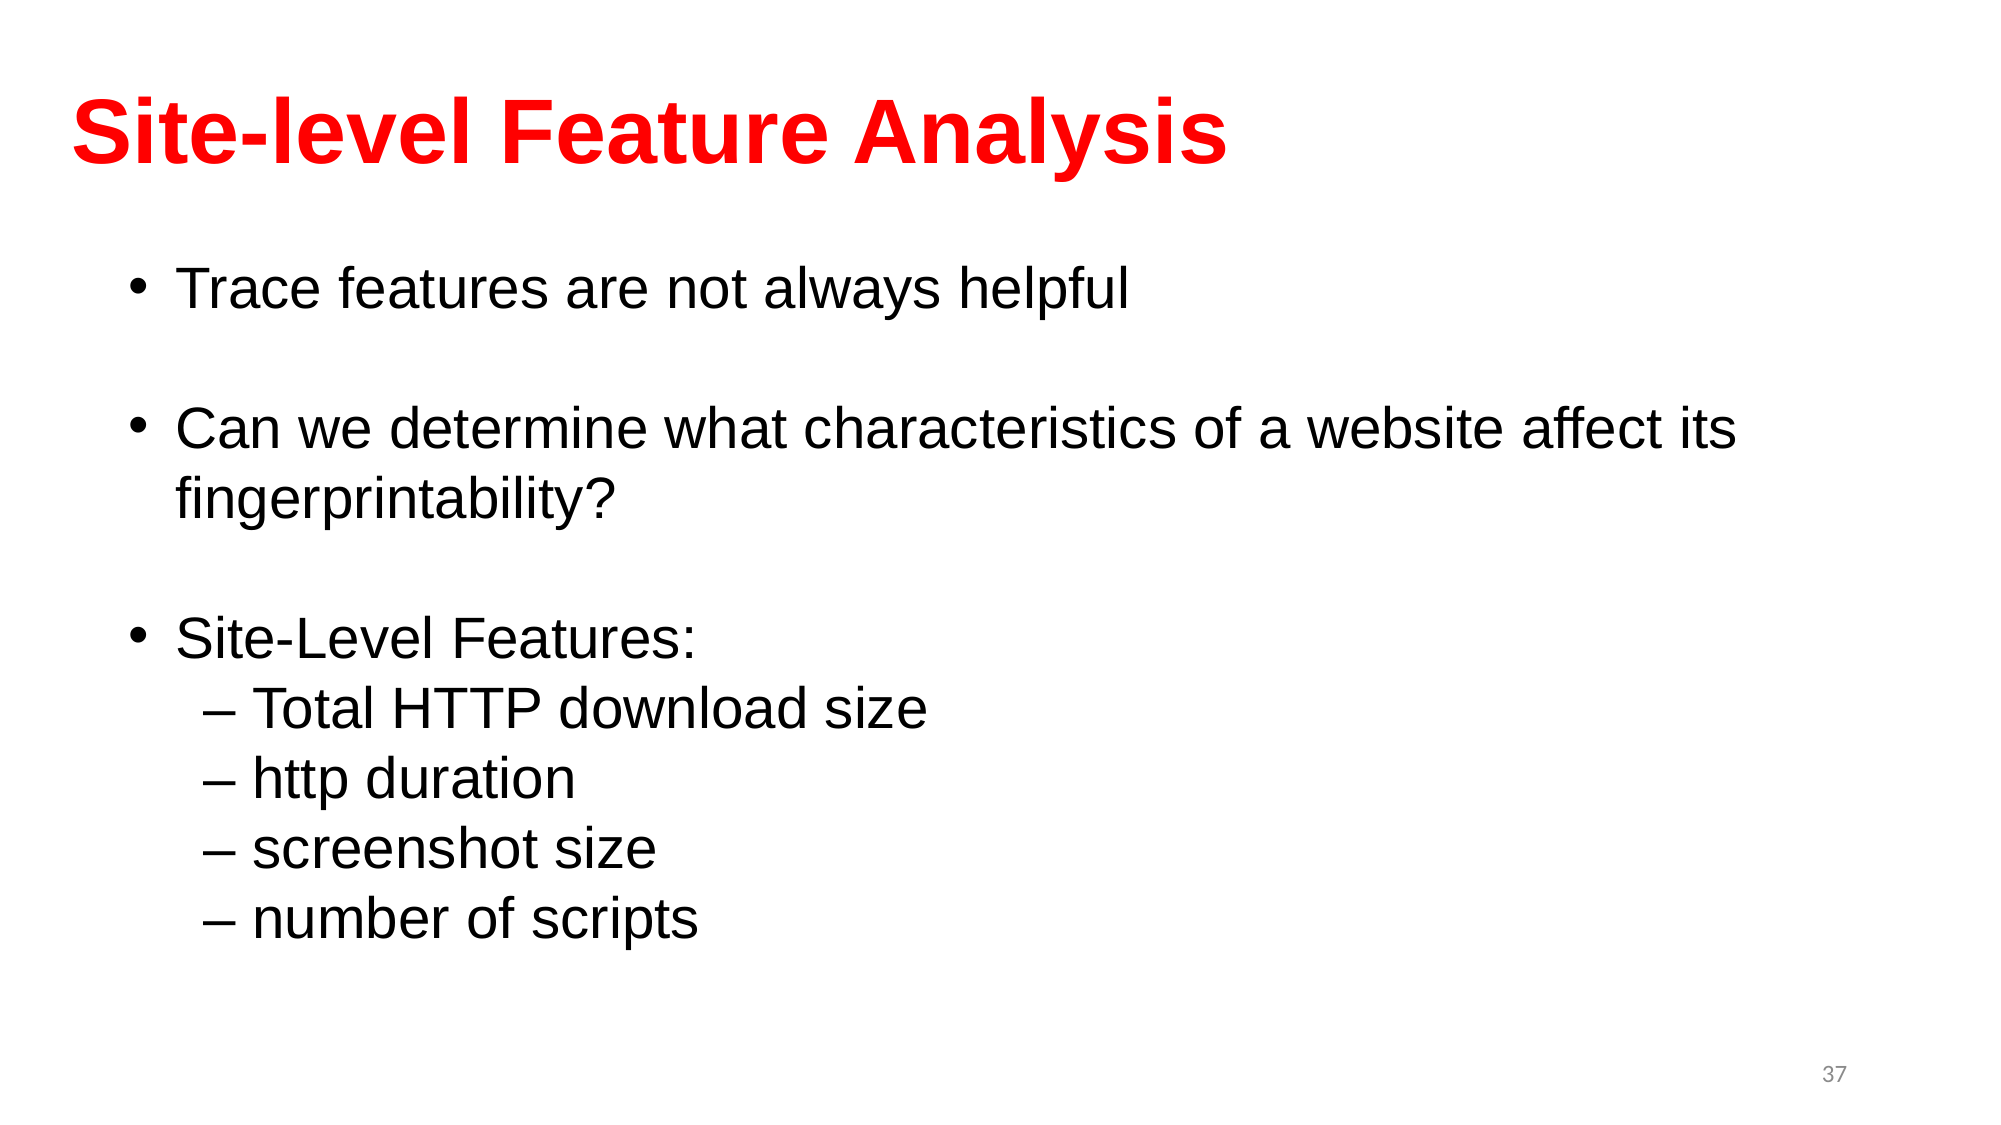

# Site-level Feature Analysis
Trace features are not always helpful

Can we determine what characteristics of a website affect its fingerprintability?

Site-Level Features:
– Total HTTP download size
– http duration
– screenshot size
– number of scripts
37